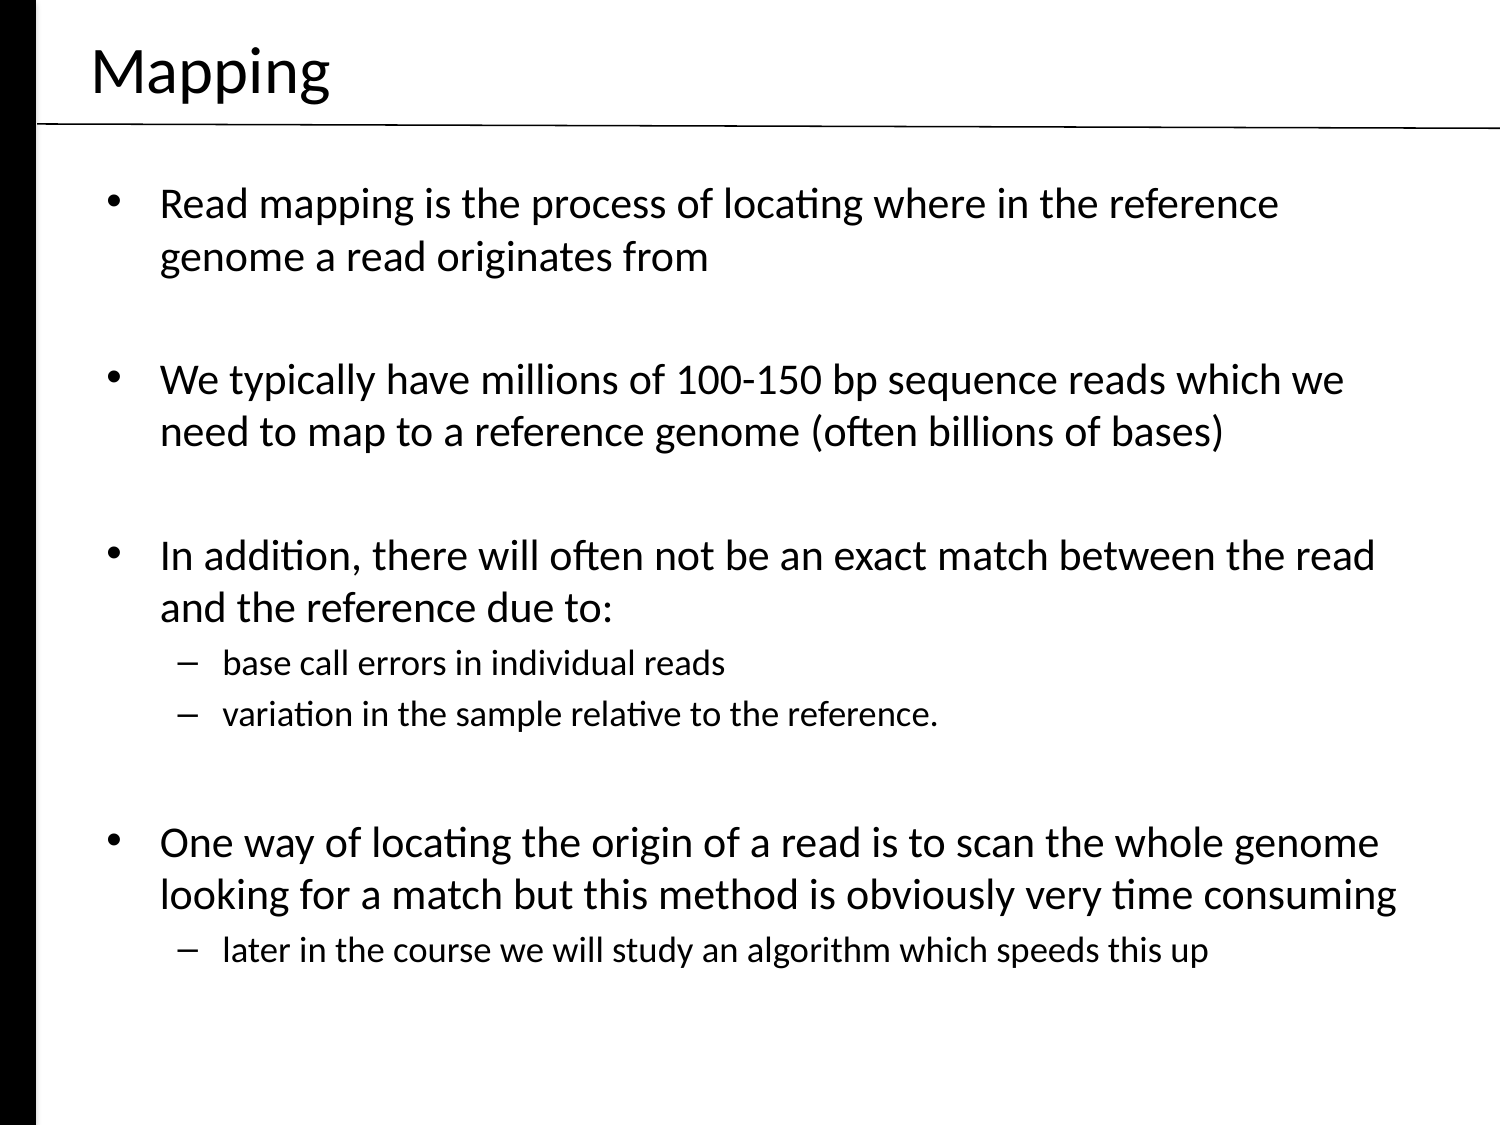

# Mapping
Read mapping is the process of locating where in the reference genome a read originates from

We typically have millions of 100-150 bp sequence reads which we need to map to a reference genome (often billions of bases)

In addition, there will often not be an exact match between the read and the reference due to:
base call errors in individual reads
variation in the sample relative to the reference.

One way of locating the origin of a read is to scan the whole genome looking for a match but this method is obviously very time consuming
later in the course we will study an algorithm which speeds this up